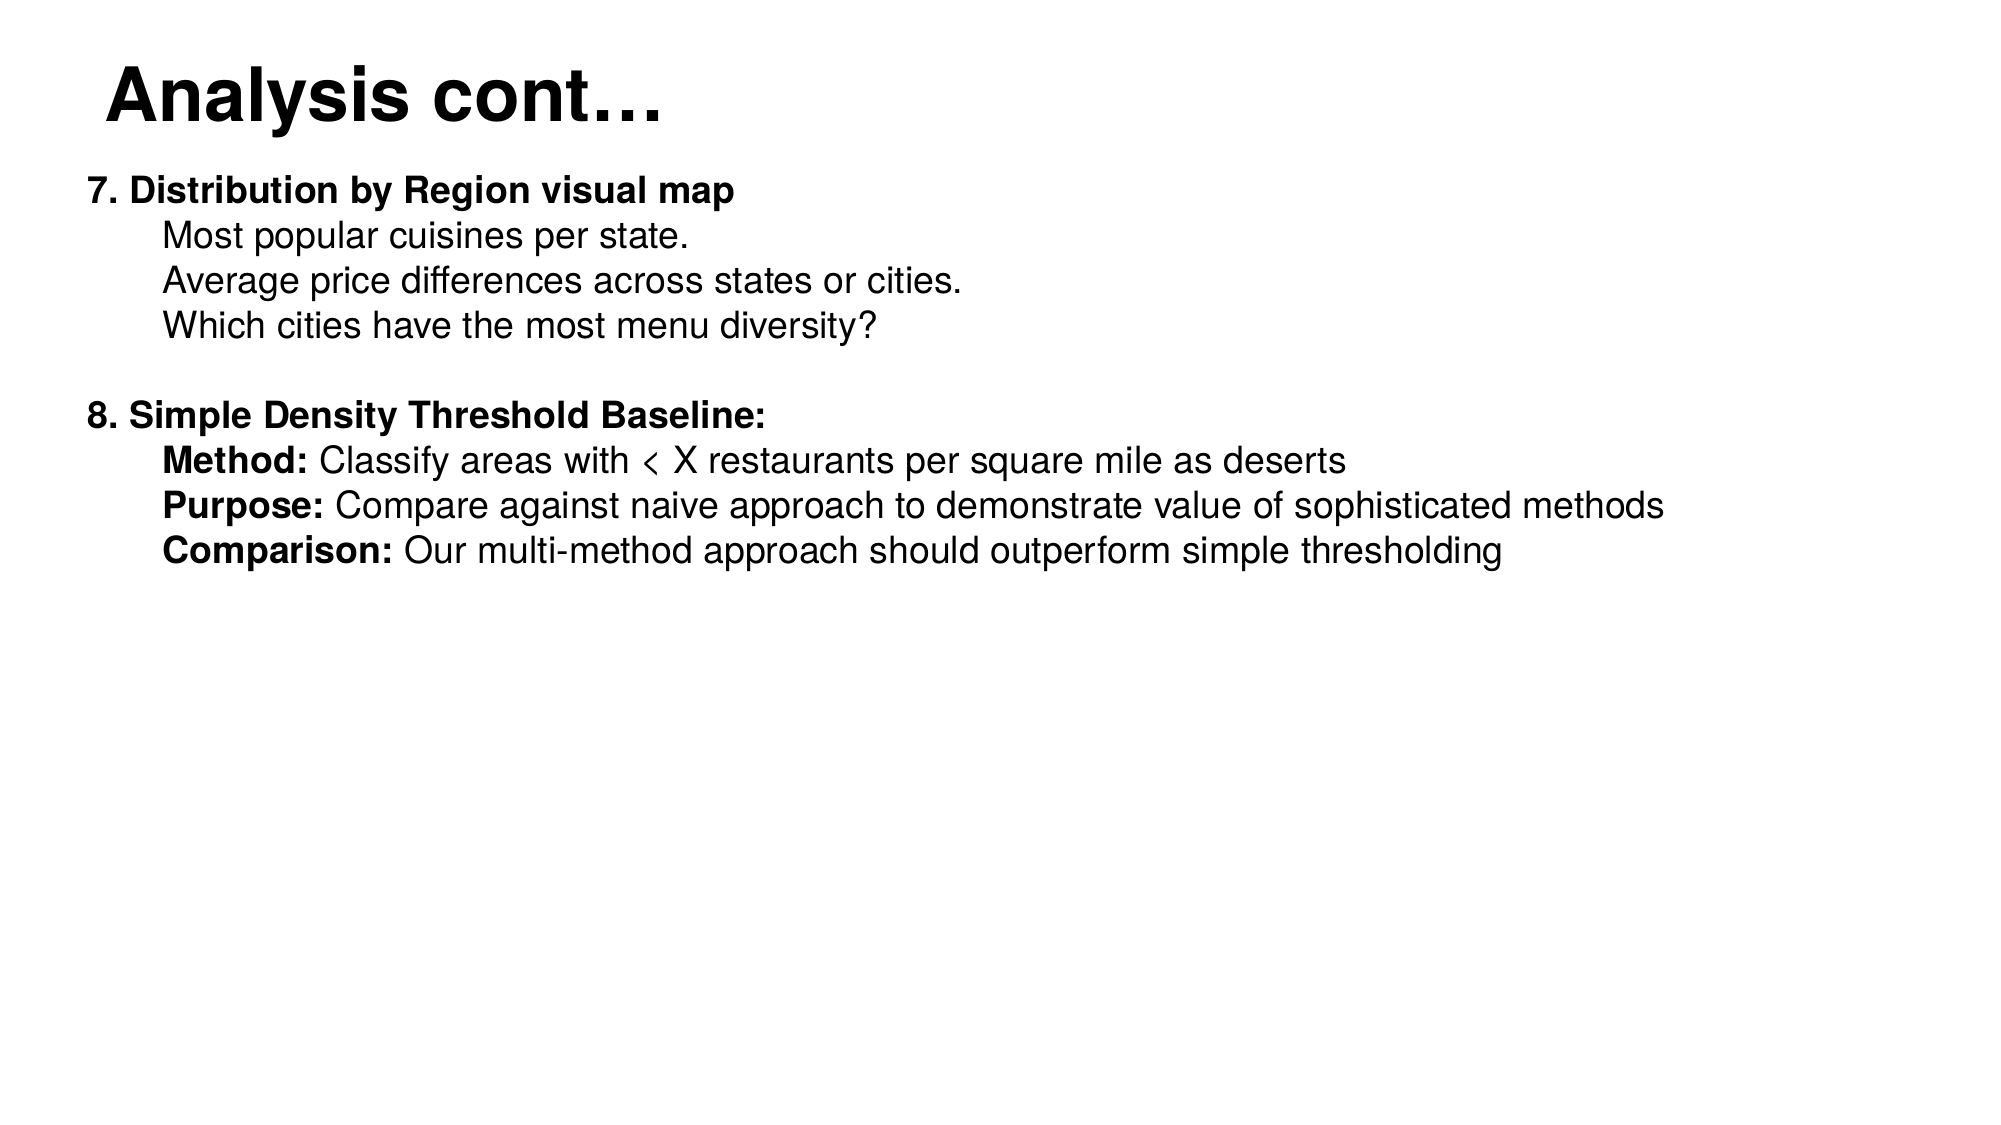

# Analysis cont…
7. Distribution by Region visual map
Most popular cuisines per state.
Average price differences across states or cities.
Which cities have the most menu diversity?

8. Simple Density Threshold Baseline:
Method: Classify areas with < X restaurants per square mile as deserts
Purpose: Compare against naive approach to demonstrate value of sophisticated methods
Comparison: Our multi-method approach should outperform simple thresholding